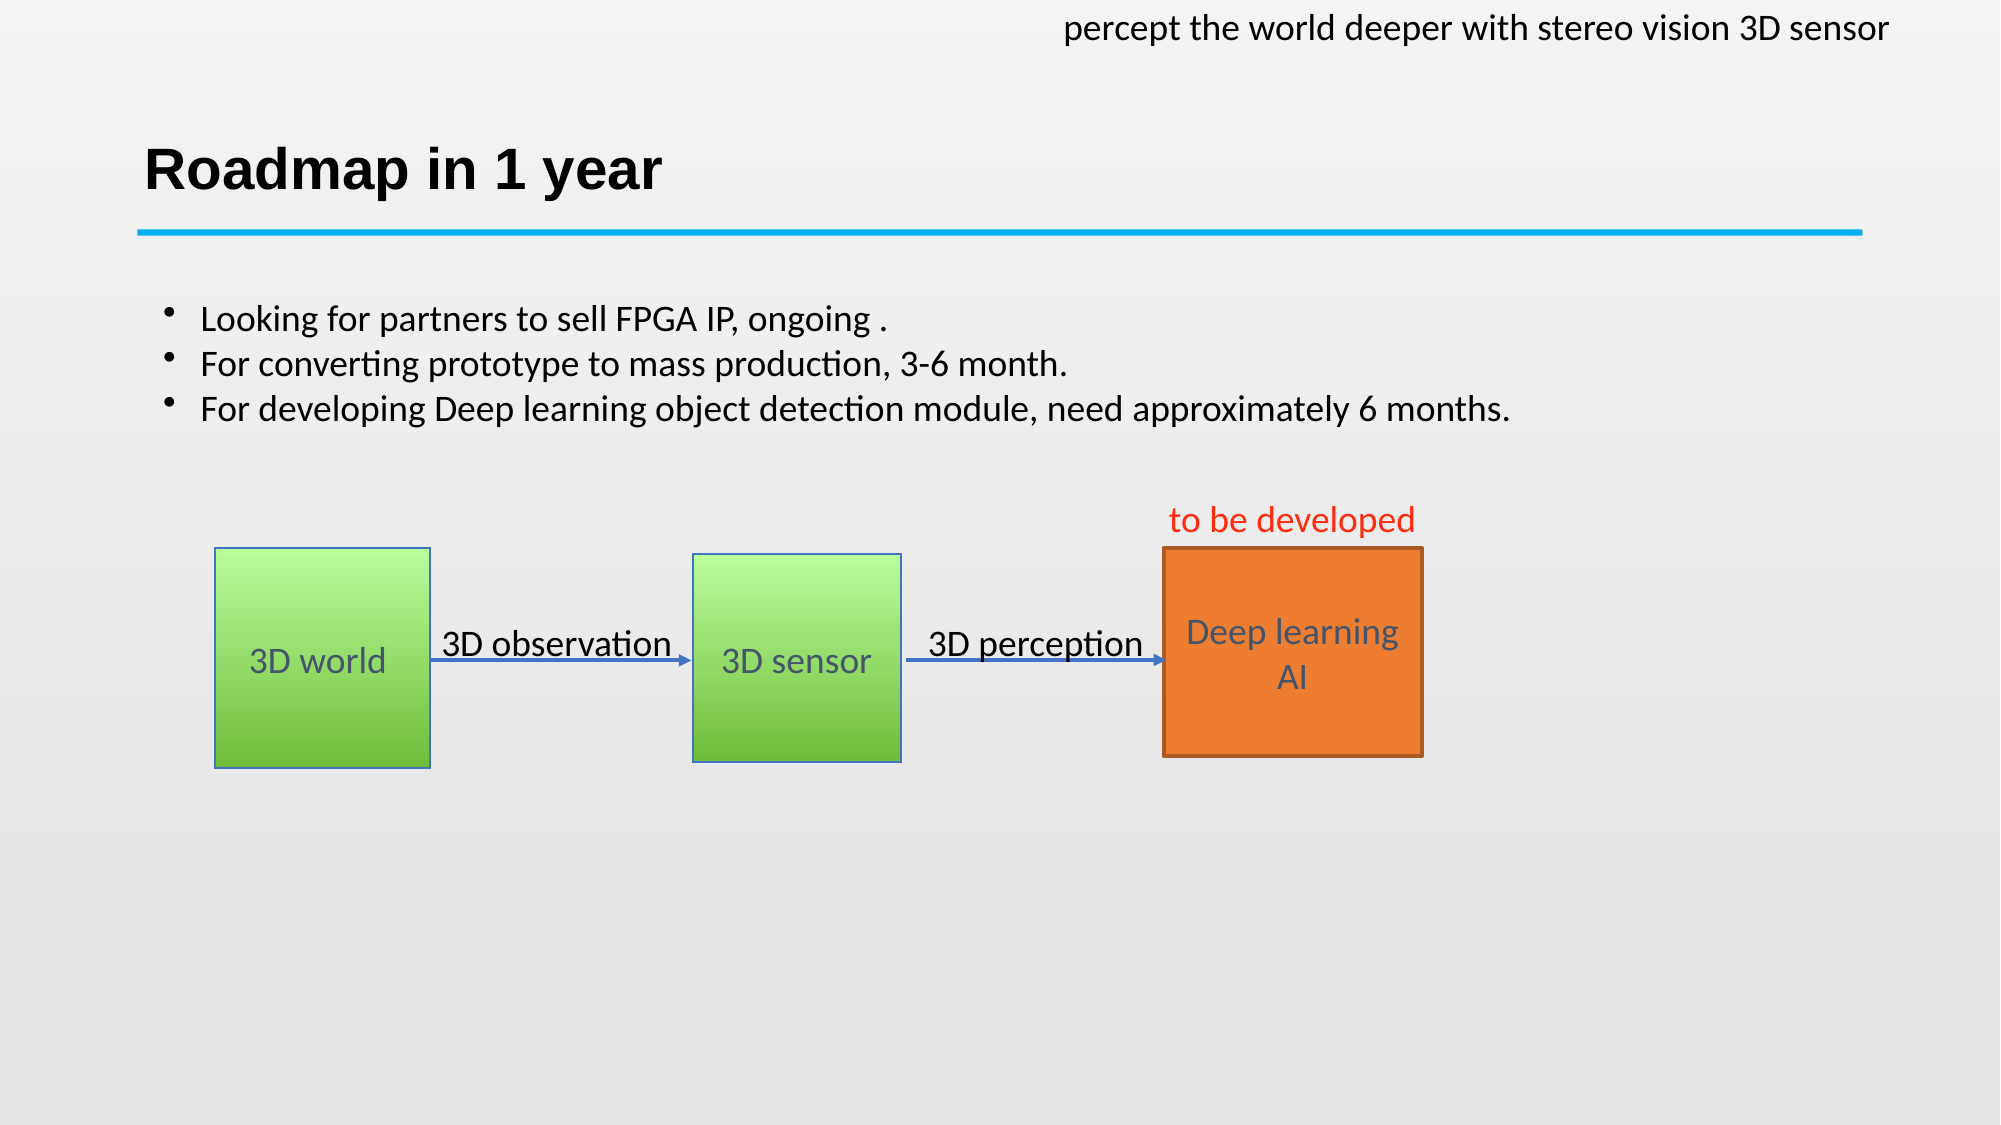

percept the world deeper with stereo vision 3D sensor
# Roadmap in 1 year

Looking for partners to sell FPGA IP, ongoing .
For converting prototype to mass production, 3-6 month.
For developing Deep learning object detection module, need approximately 6 months.
to be developed
3D world
Deep learning
AI
3D sensor
3D observation
3D perception